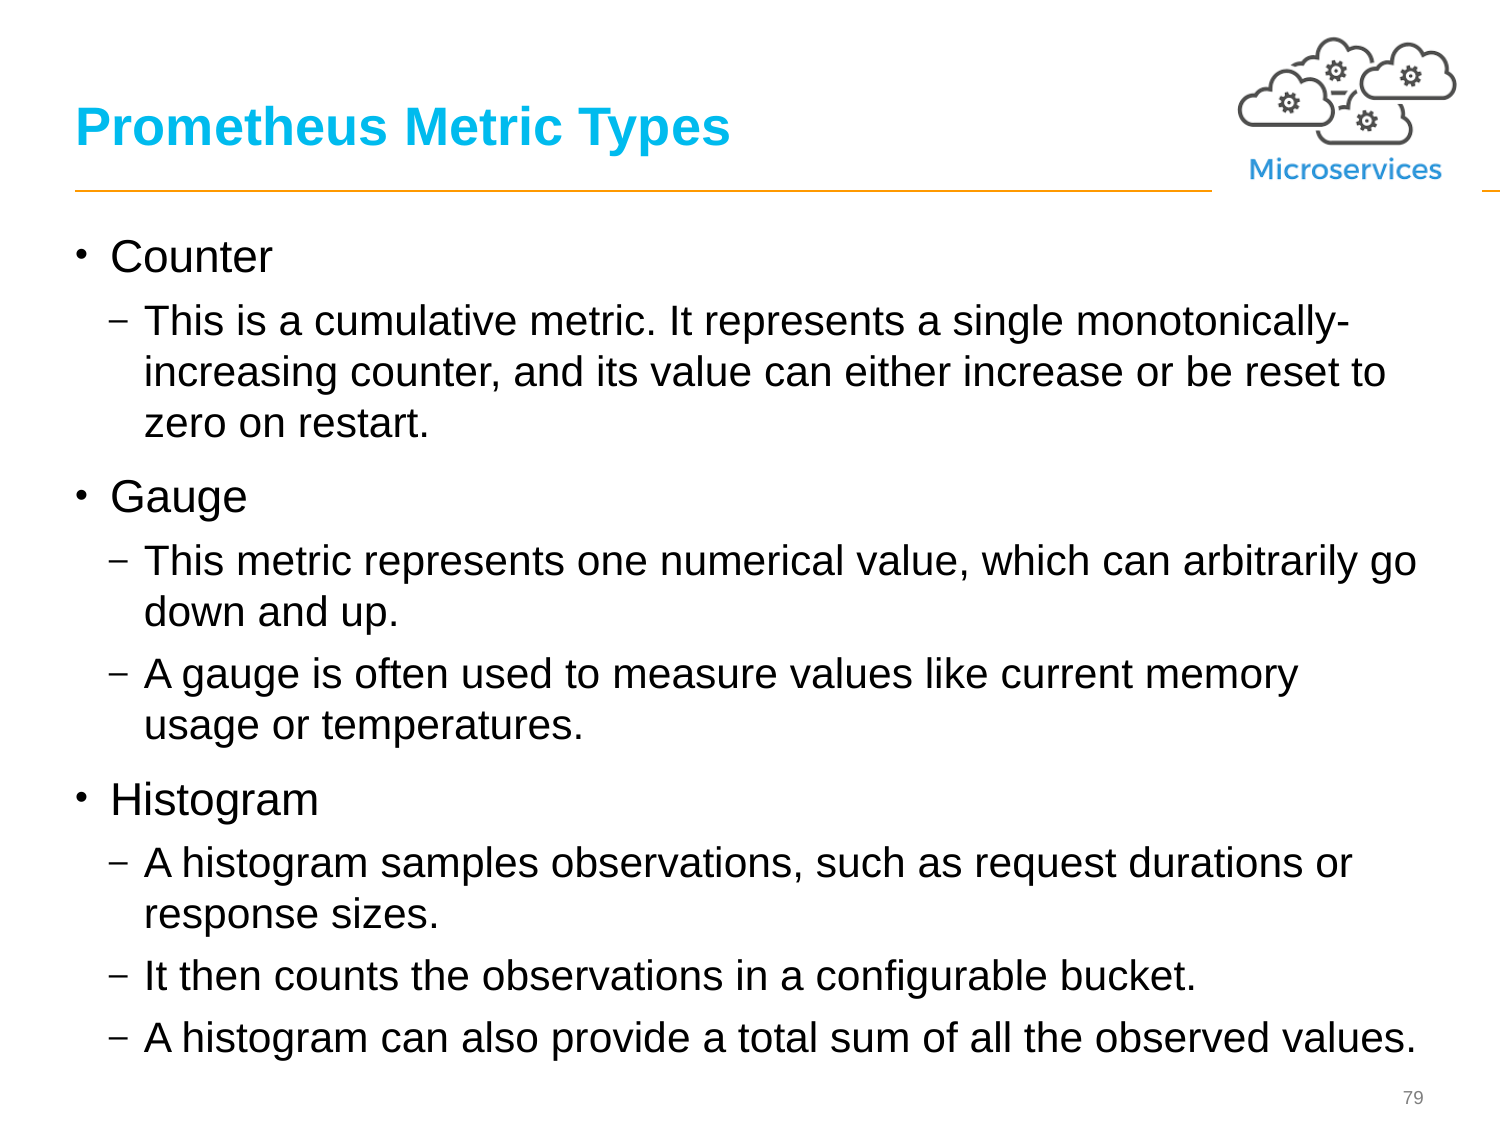

# Prometheus Metric Types
Counter
This is a cumulative metric. It represents a single monotonically-increasing counter, and its value can either increase or be reset to zero on restart.
Gauge
This metric represents one numerical value, which can arbitrarily go down and up.
A gauge is often used to measure values like current memory usage or temperatures.
Histogram
A histogram samples observations, such as request durations or response sizes.
It then counts the observations in a configurable bucket.
A histogram can also provide a total sum of all the observed values.